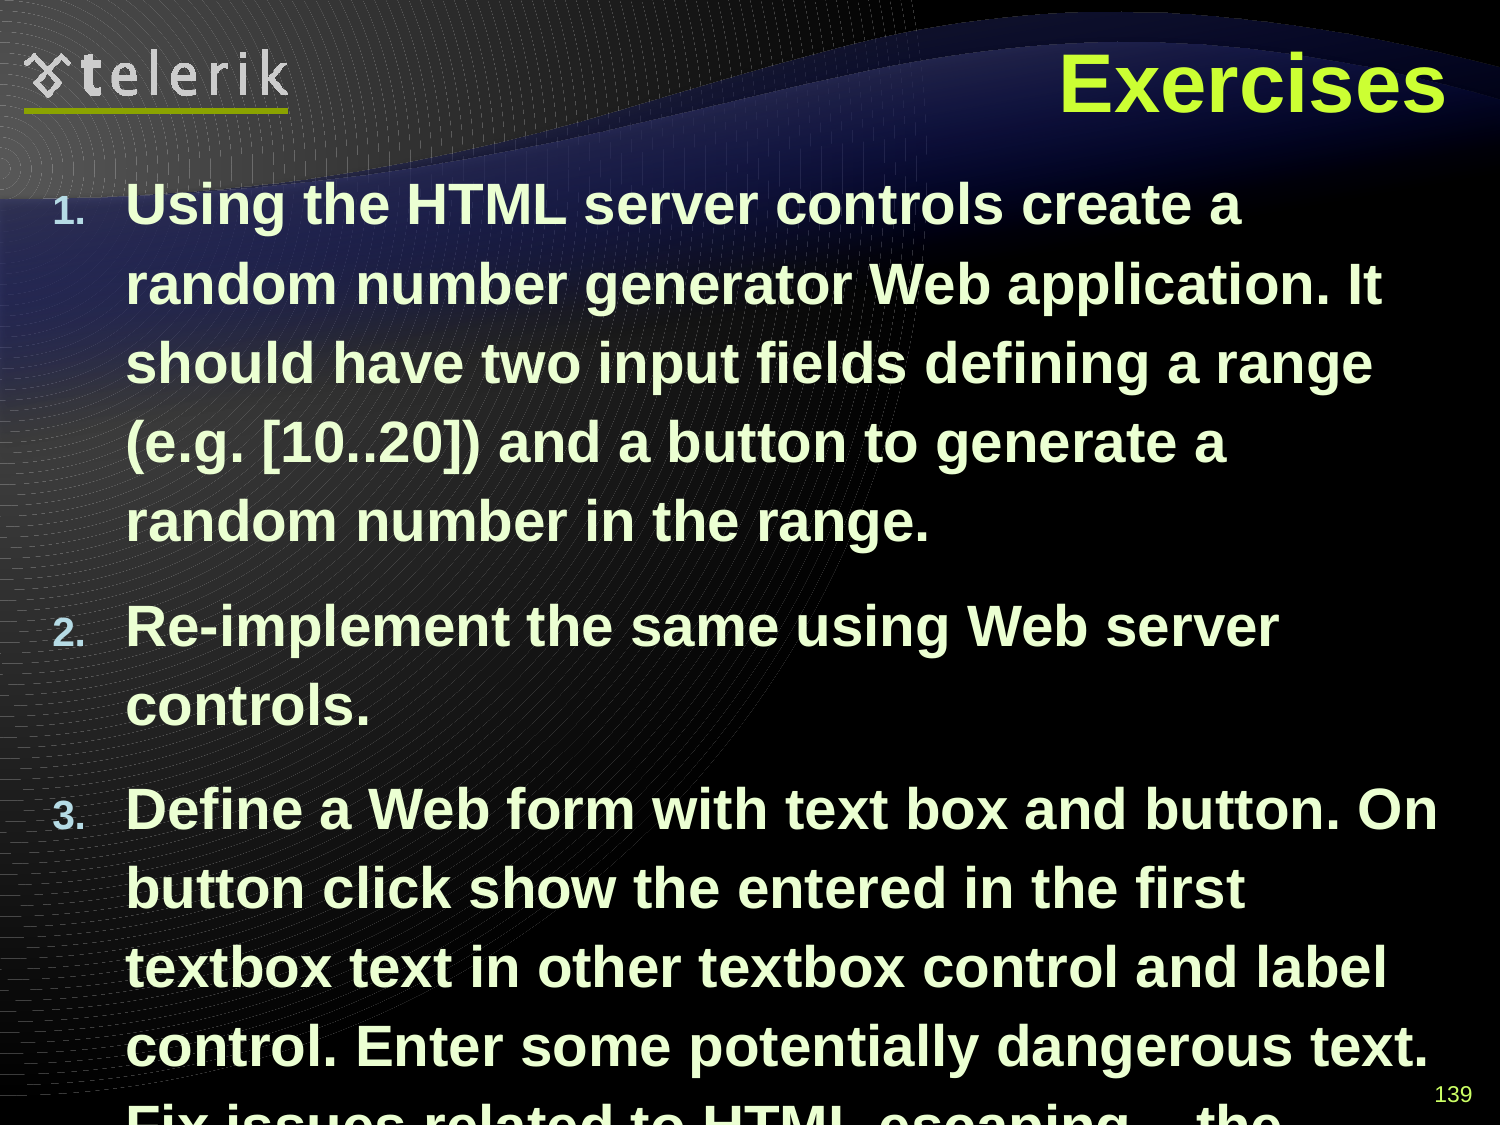

# Exercises
Using the HTML server controls create a random number generator Web application. It should have two input fields defining a range (e.g. [10..20]) and a button to generate a random number in the range.
Re-implement the same using Web server controls.
Define a Web form with text box and button. On button click show the entered in the first textbox text in other textbox control and label control. Enter some potentially dangerous text. Fix issues related to HTML escaping – the application should accept HTML tags and display them correctly.
139